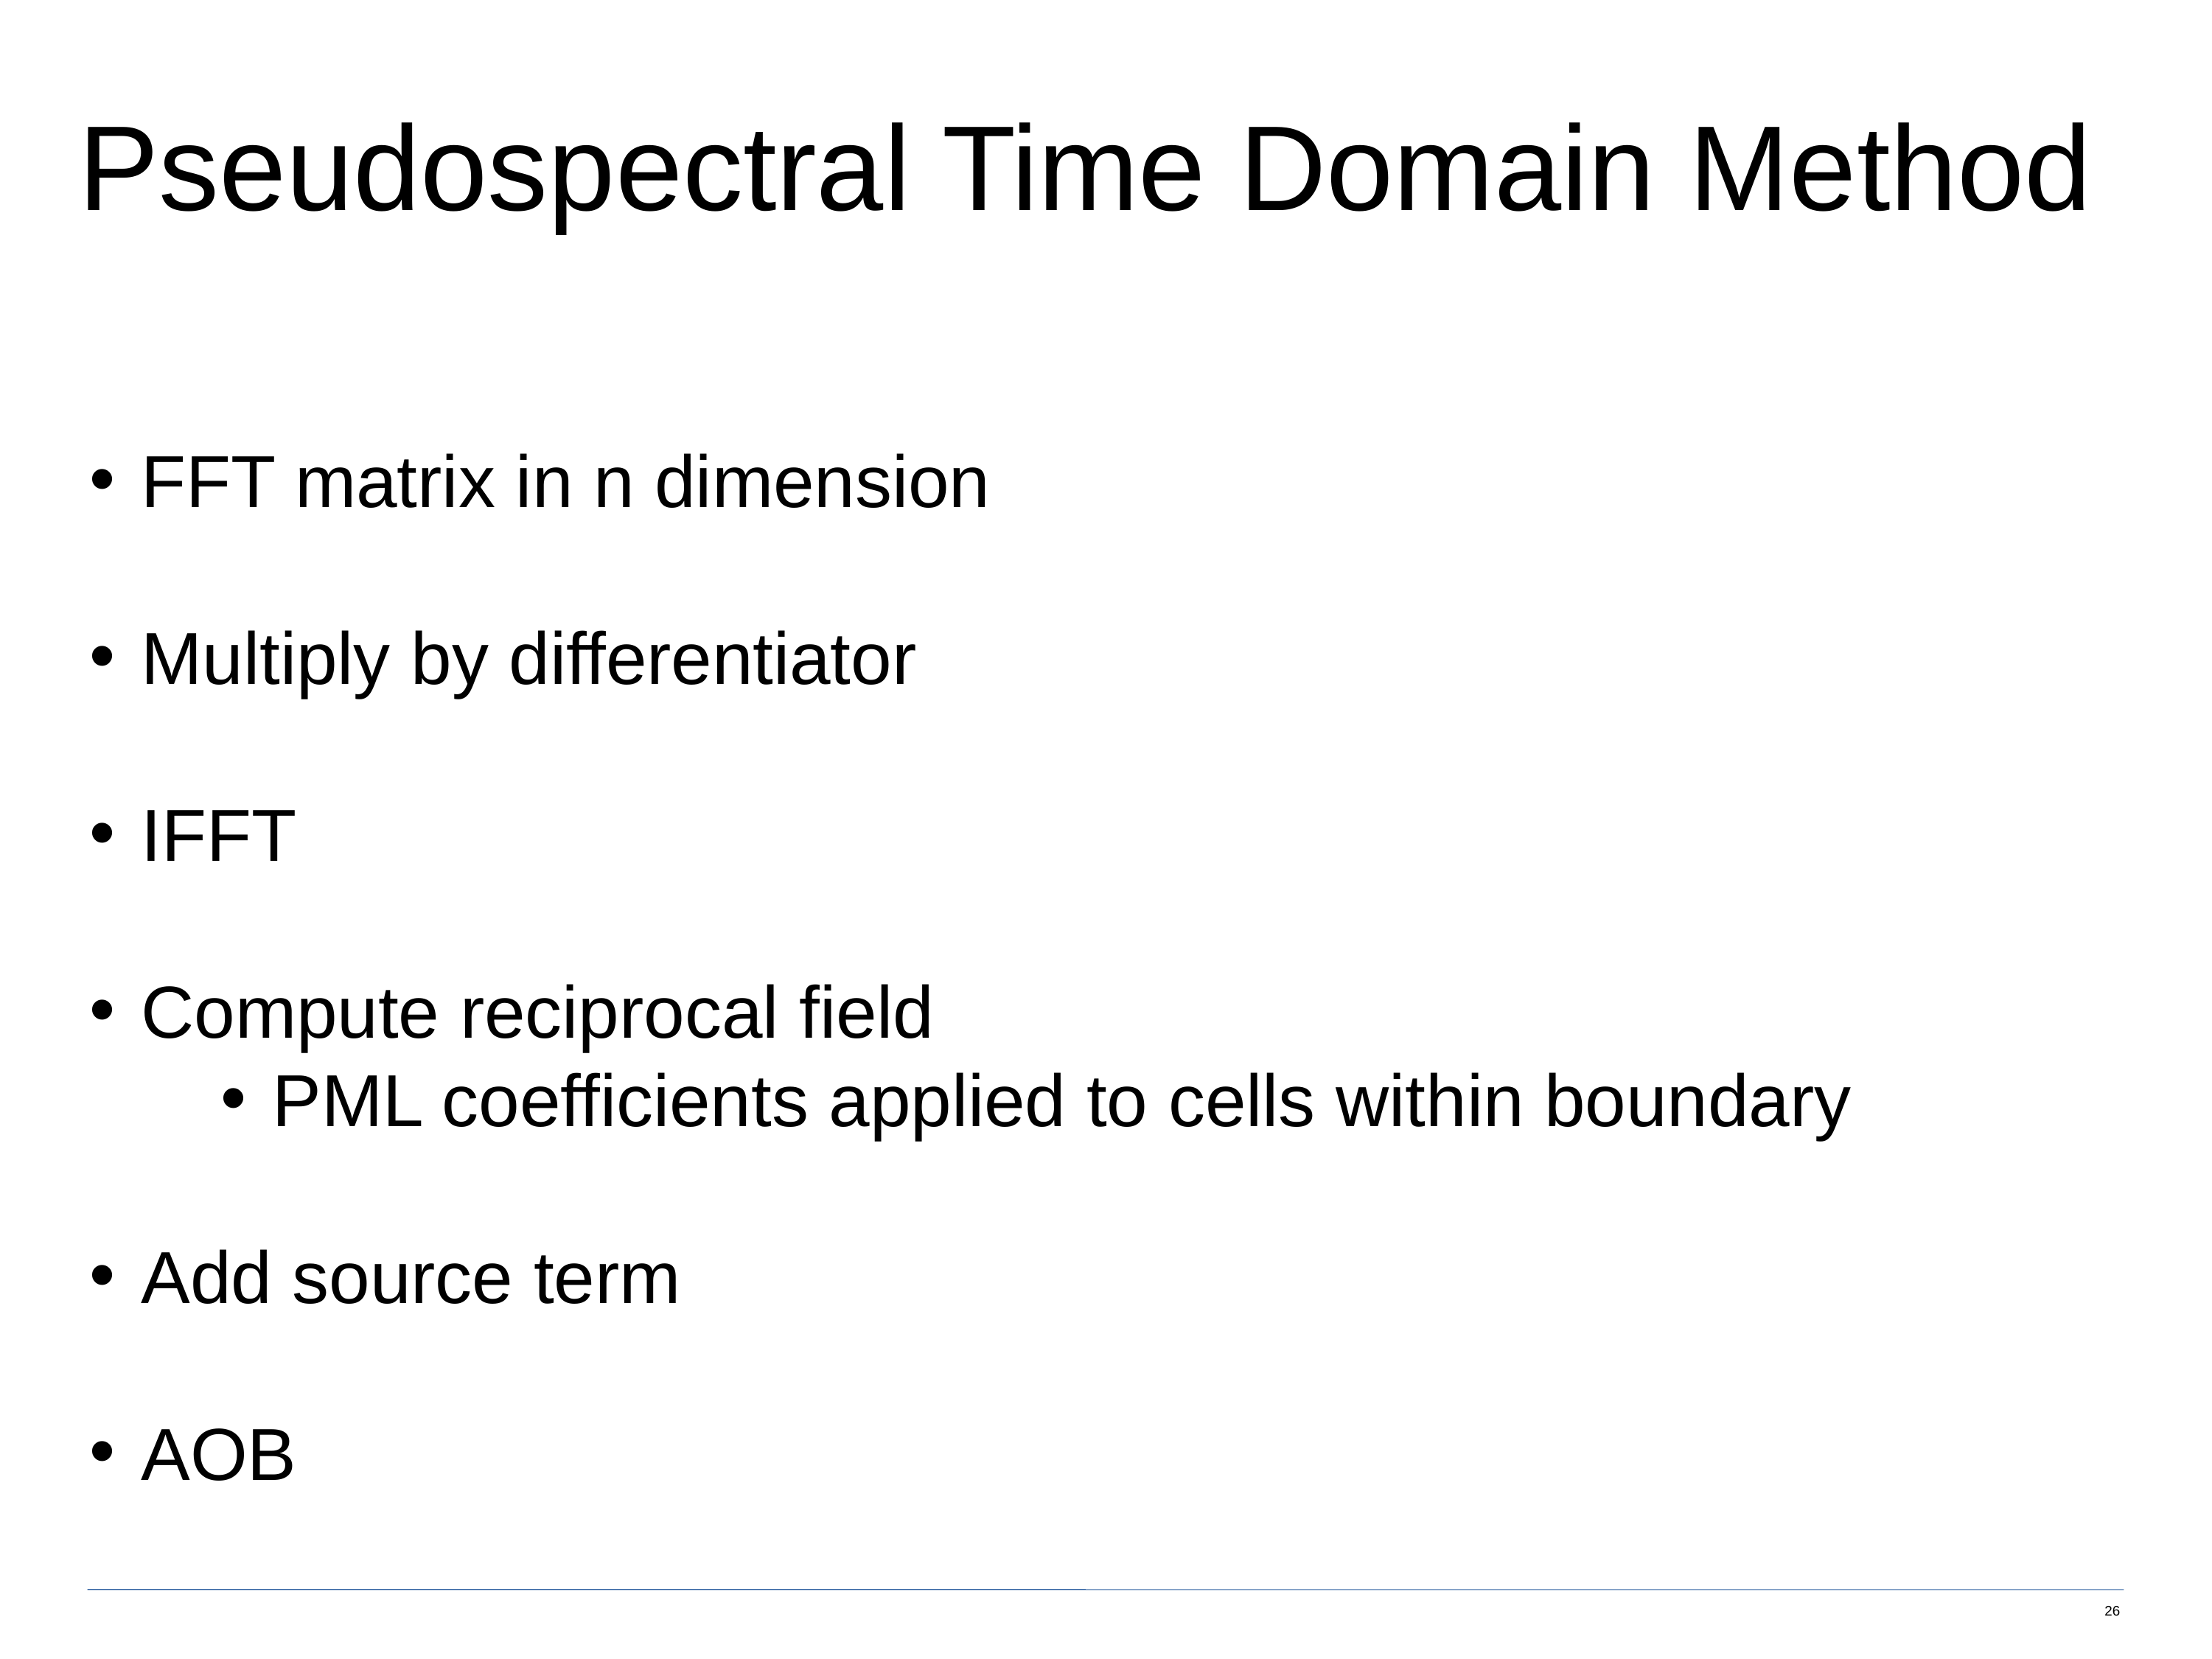

Pseudospectral Time Domain Method
FFT matrix in n dimension

Multiply by differentiator

IFFT

Compute reciprocal field
PML coefficients applied to cells within boundary

Add source term

AOB